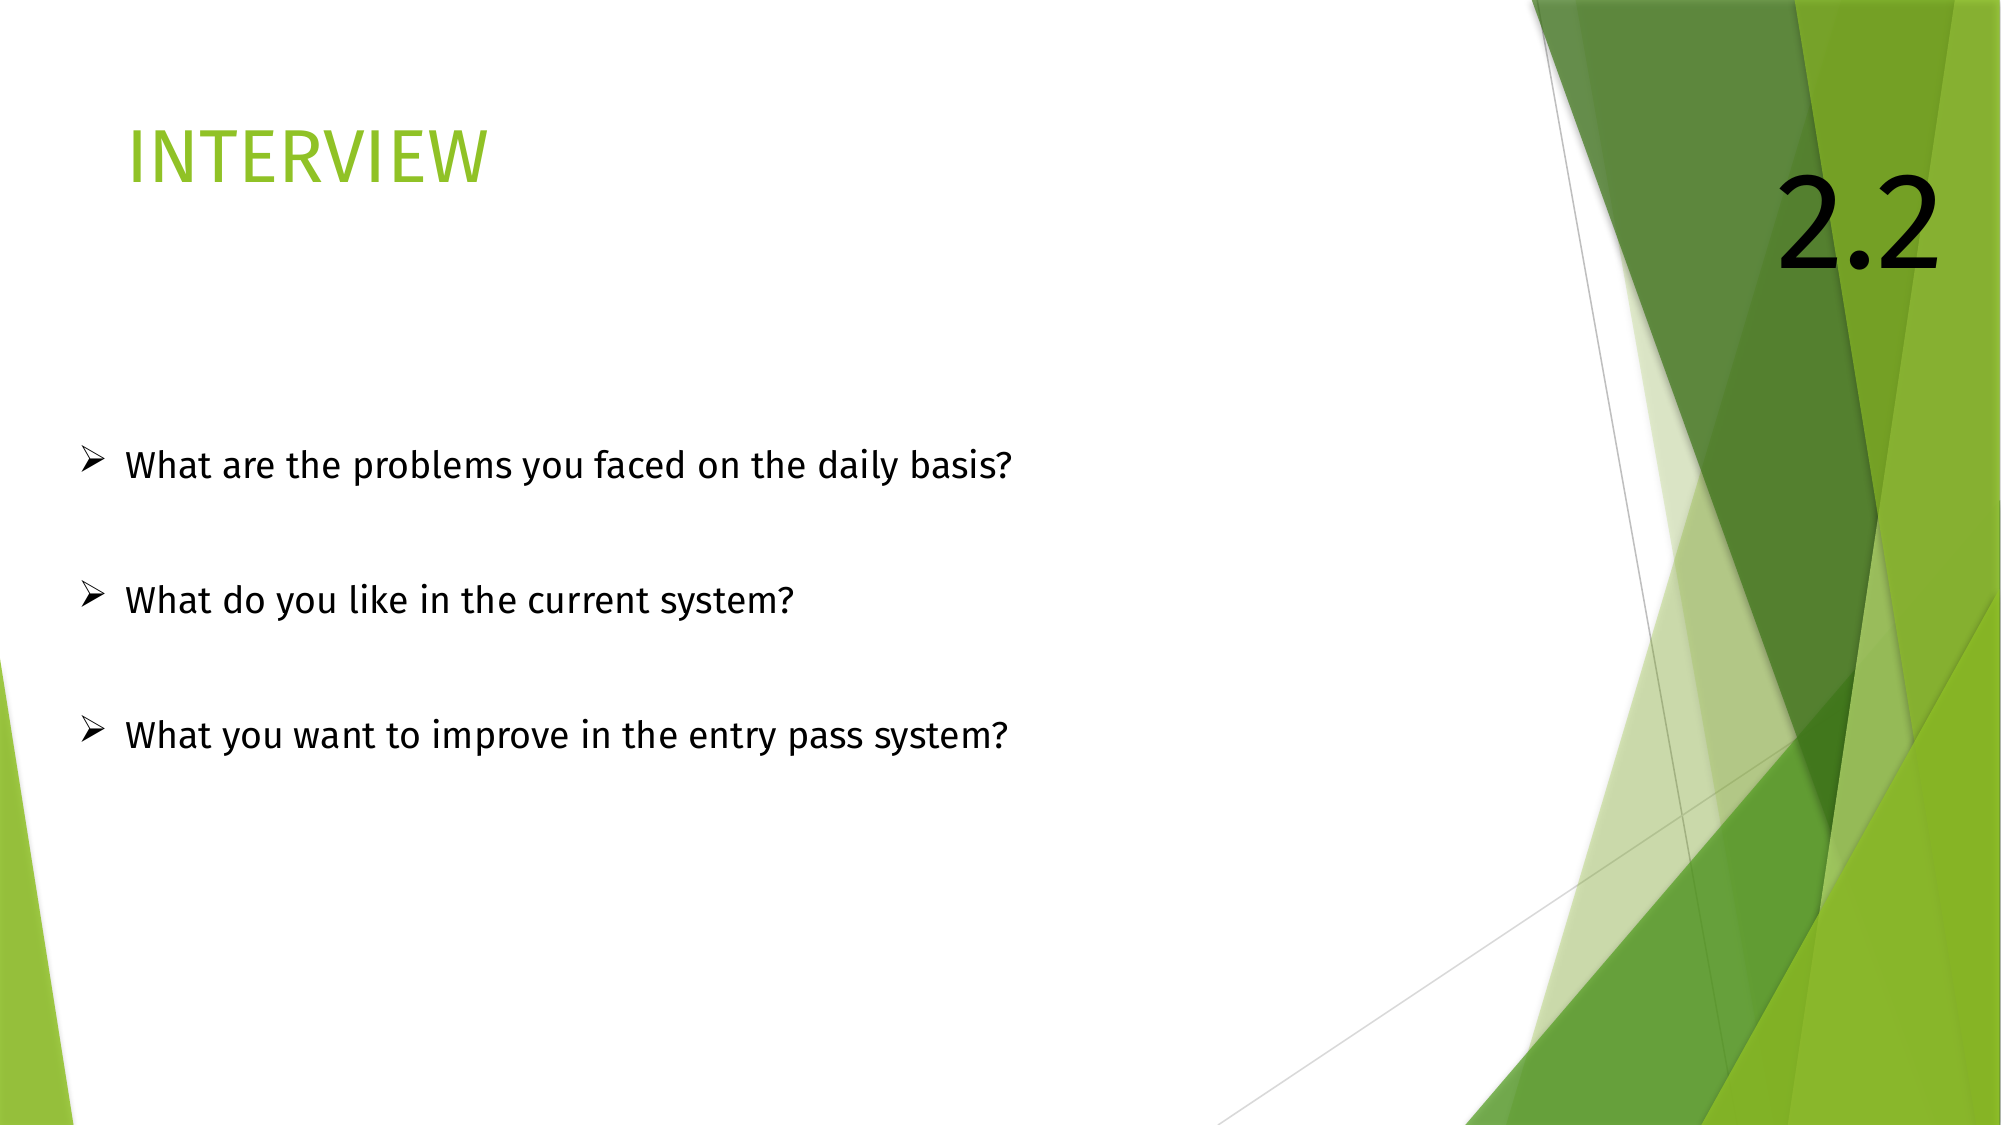

# INTERVIEW
2.2
What are the problems you faced on the daily basis?

What do you like in the current system?

What you want to improve in the entry pass system?